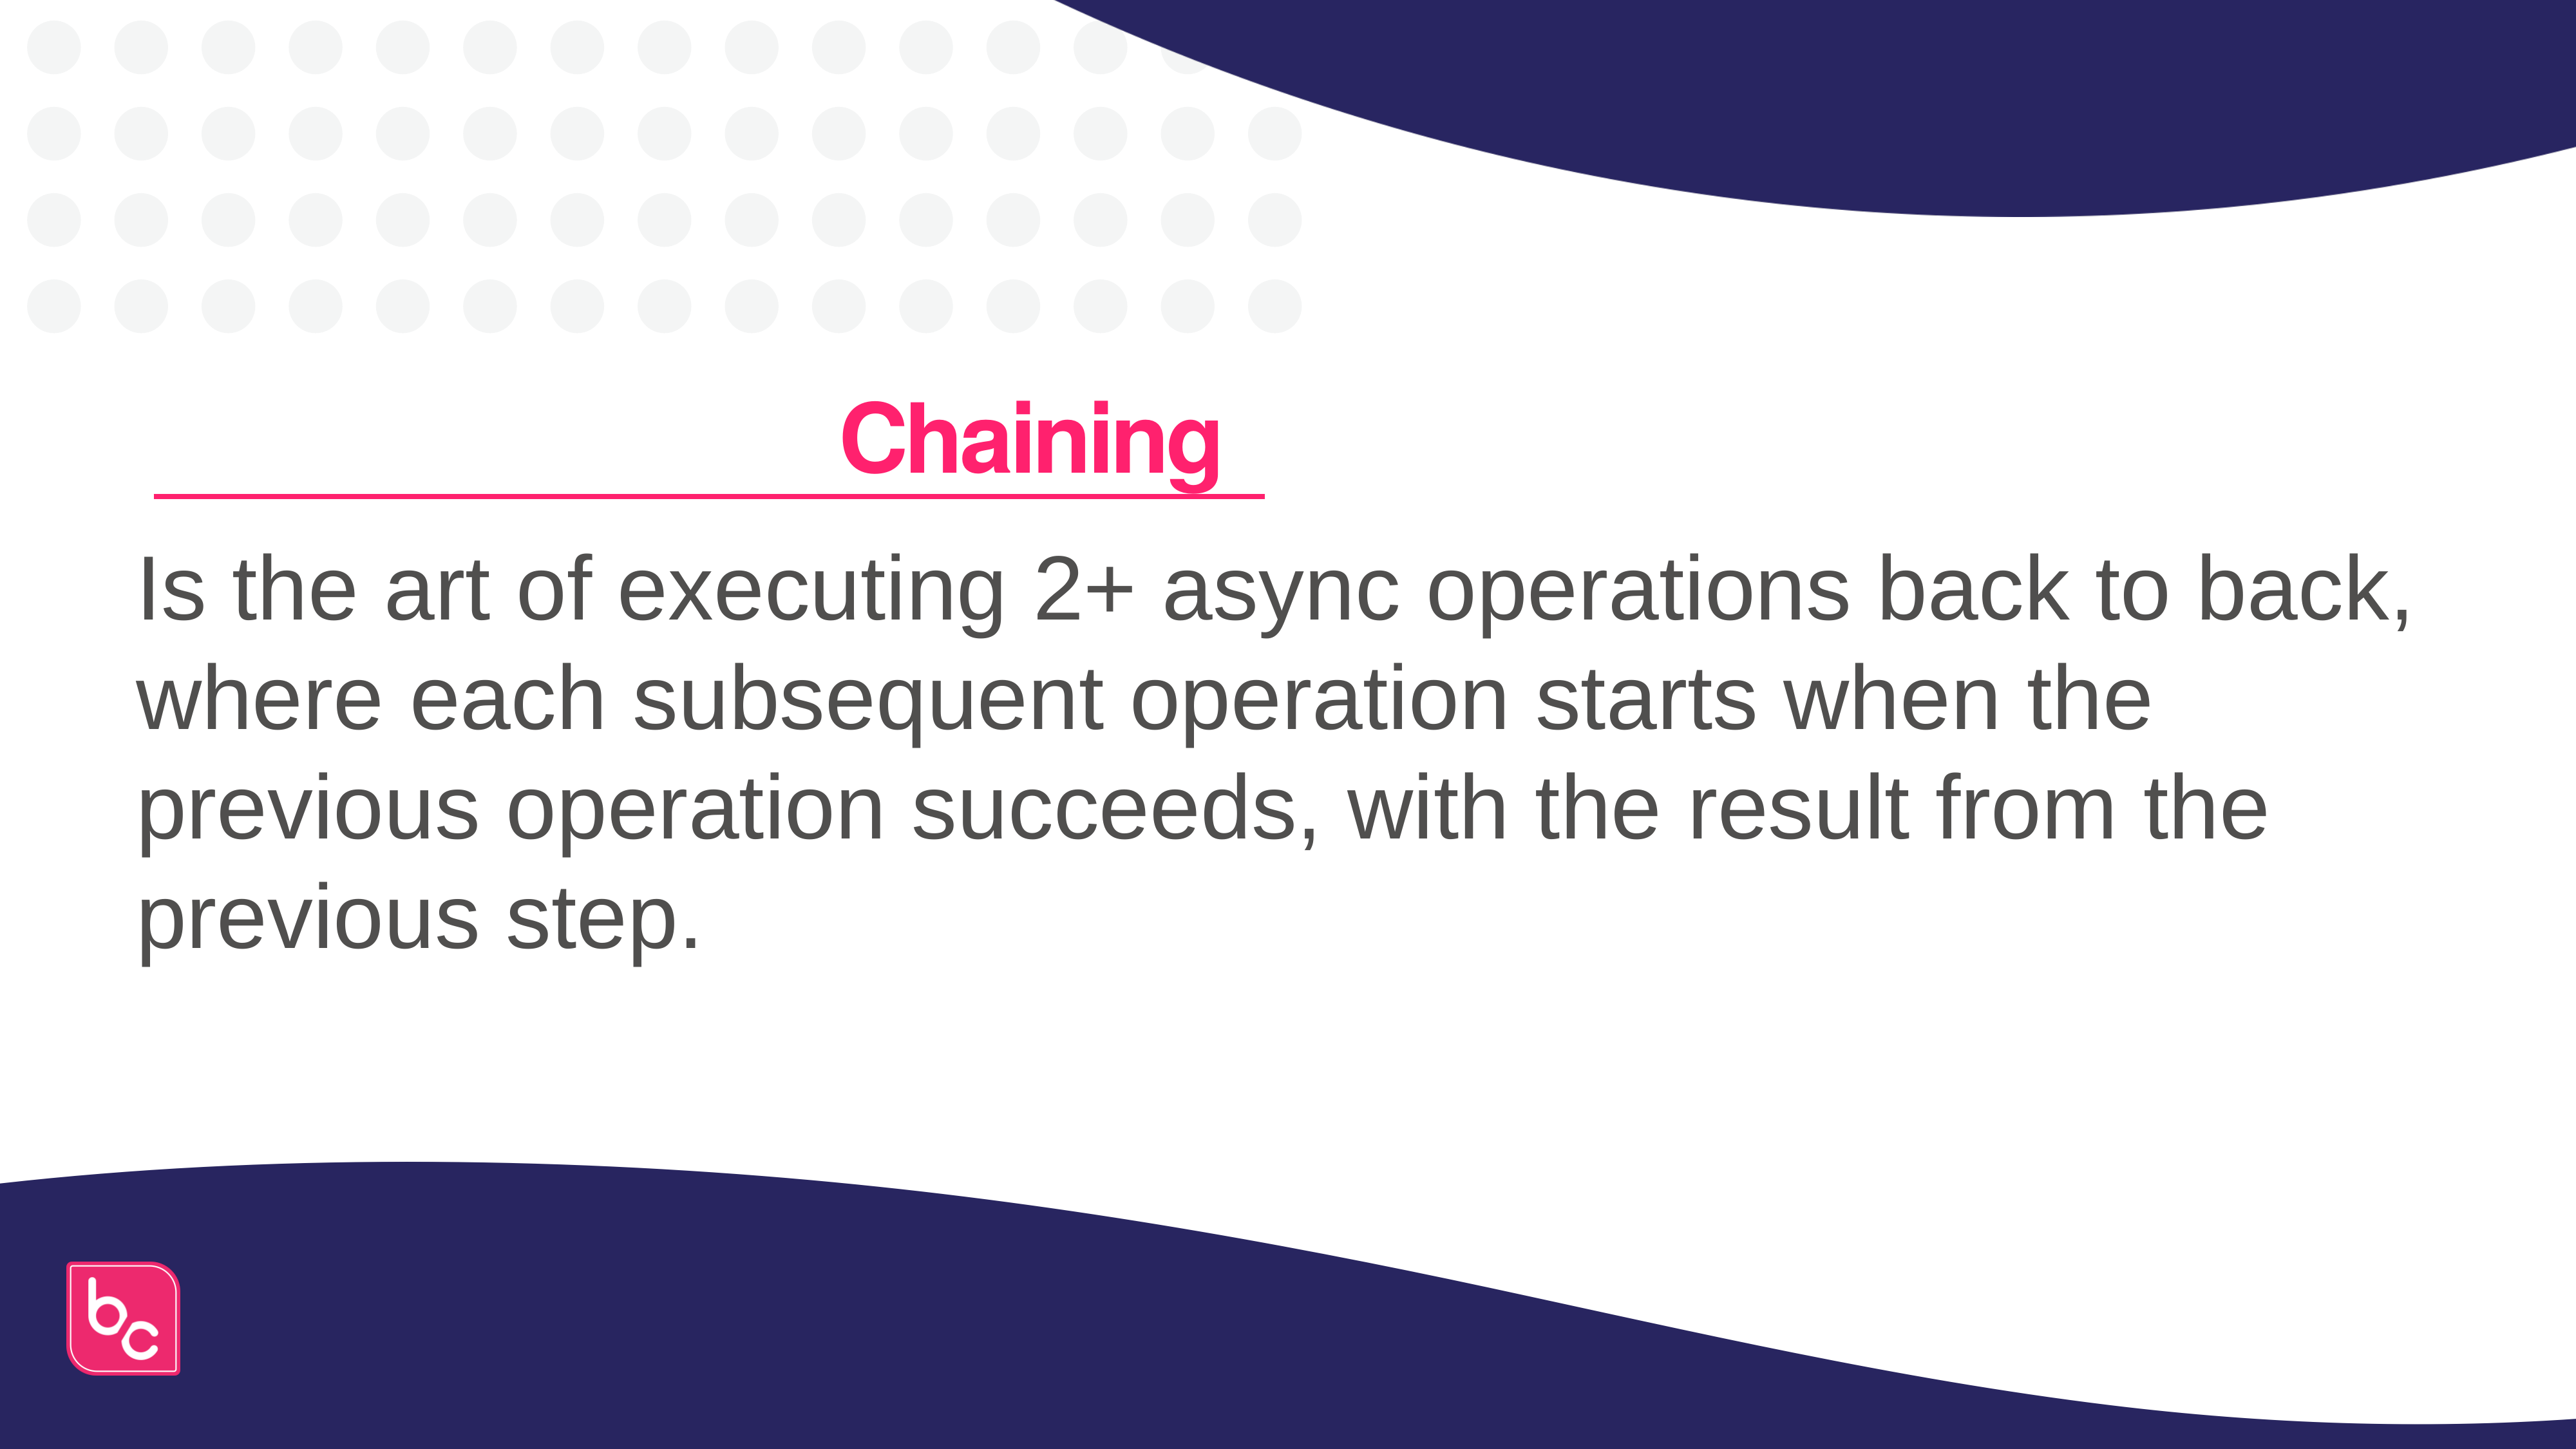

# Chaining
Is the art of executing 2+ async operations back to back, where each subsequent operation starts when the previous operation succeeds, with the result from the previous step.